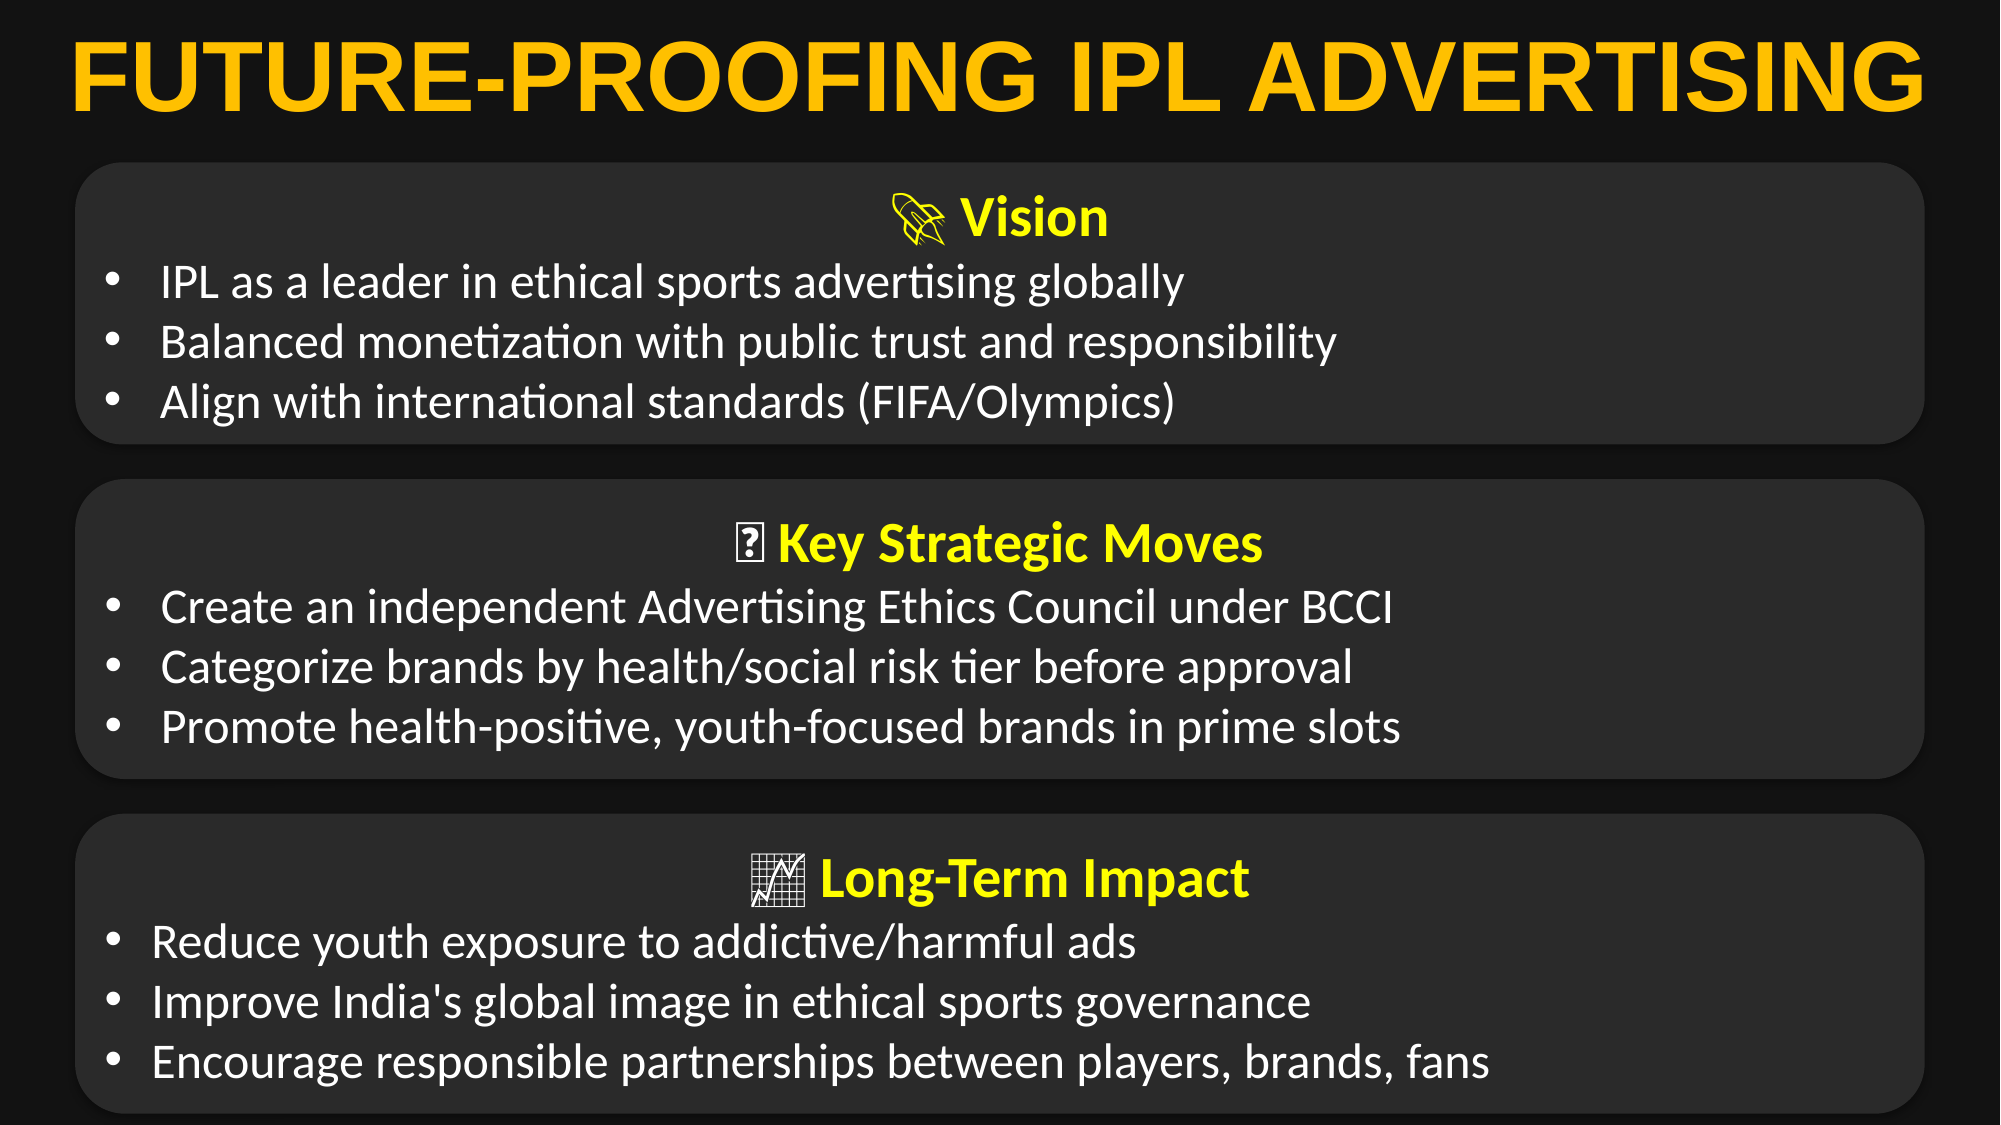

FUTURE-PROOFING IPL ADVERTISING
🚀 Vision
IPL as a leader in ethical sports advertising globally
Balanced monetization with public trust and responsibility
Align with international standards (FIFA/Olympics)
🧩 Key Strategic Moves
Create an independent Advertising Ethics Council under BCCI
Categorize brands by health/social risk tier before approval
Promote health-positive, youth-focused brands in prime slots
📈 Long-Term Impact
Reduce youth exposure to addictive/harmful ads
Improve India's global image in ethical sports governance
Encourage responsible partnerships between players, brands, fans